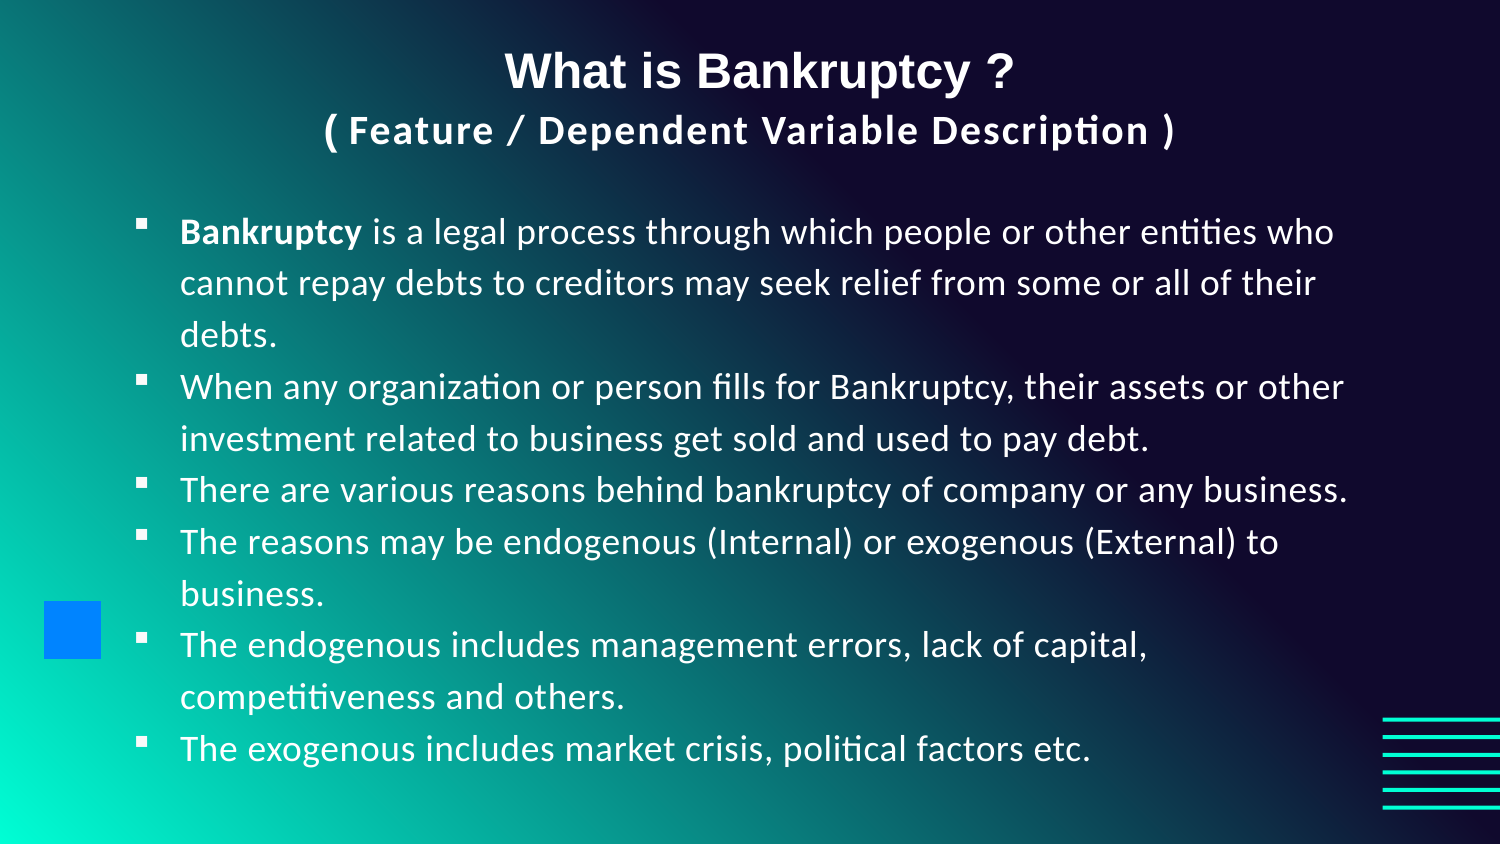

# What is Bankruptcy ? ( Feature / Dependent Variable Description )
Bankruptcy is a legal process through which people or other entities who cannot repay debts to creditors may seek relief from some or all of their debts.
When any organization or person fills for Bankruptcy, their assets or other investment related to business get sold and used to pay debt.
There are various reasons behind bankruptcy of company or any business.
The reasons may be endogenous (Internal) or exogenous (External) to business.
The endogenous includes management errors, lack of capital, competitiveness and others.
The exogenous includes market crisis, political factors etc.